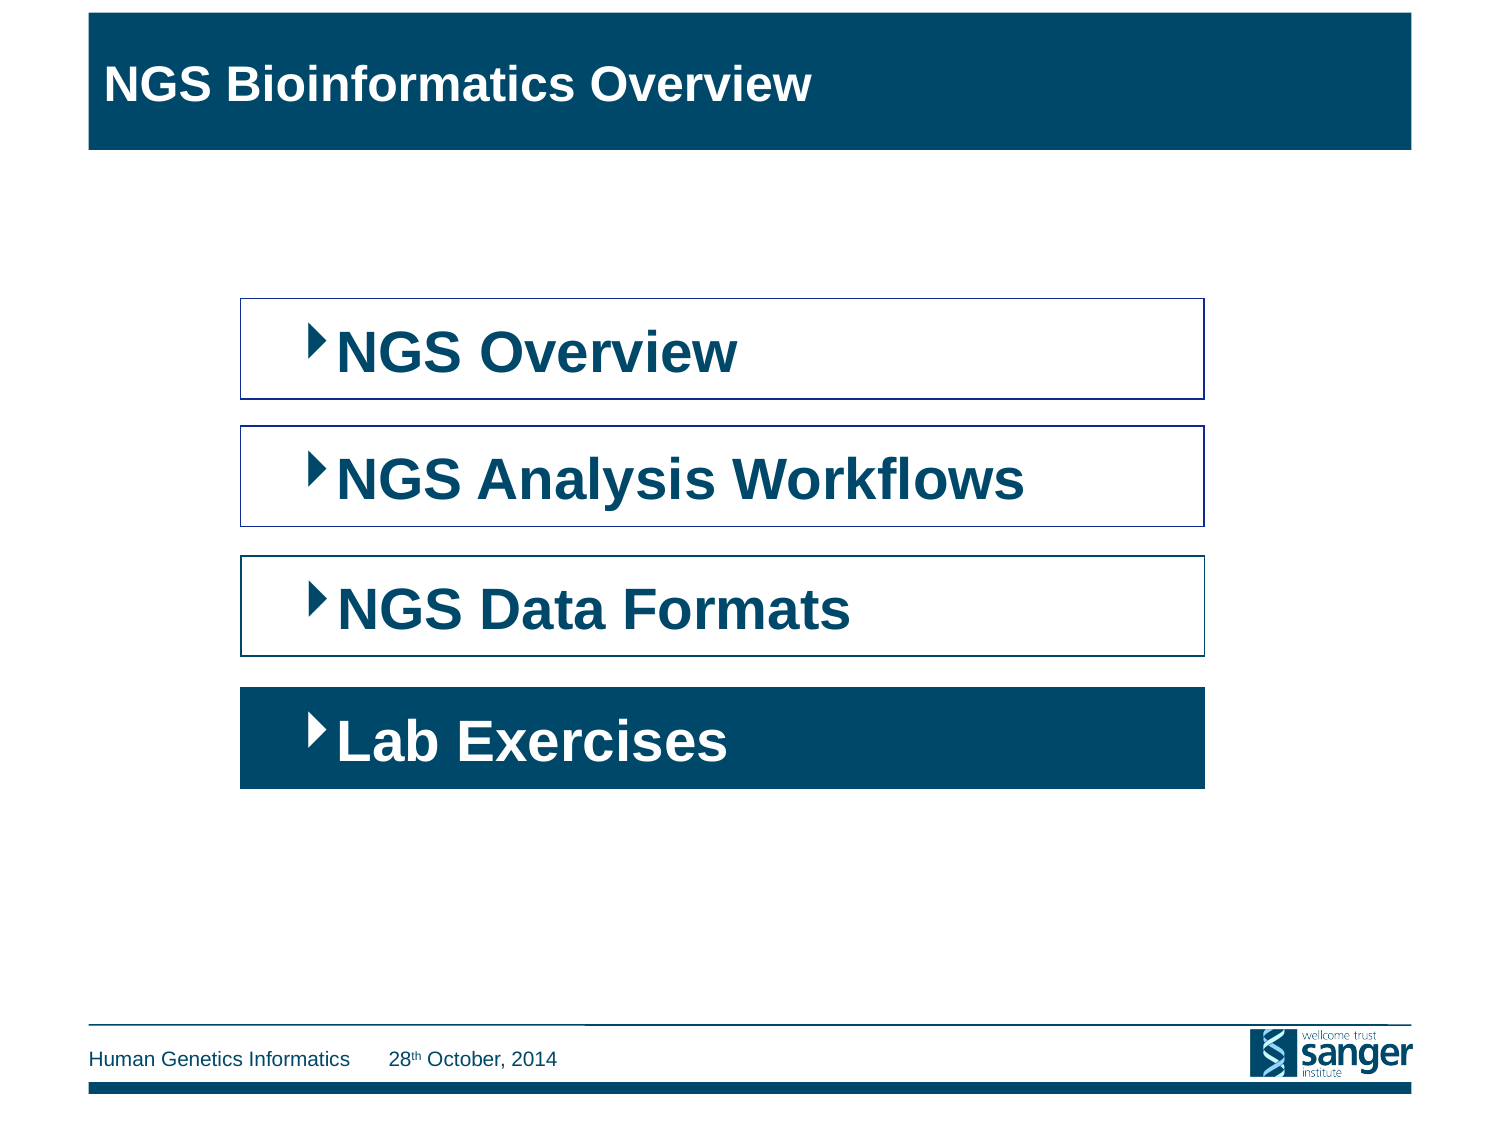

# NGS Bioinformatics Overview
NGS Overview
NGS Analysis Workflows
NGS Data Formats
Lab Exercises